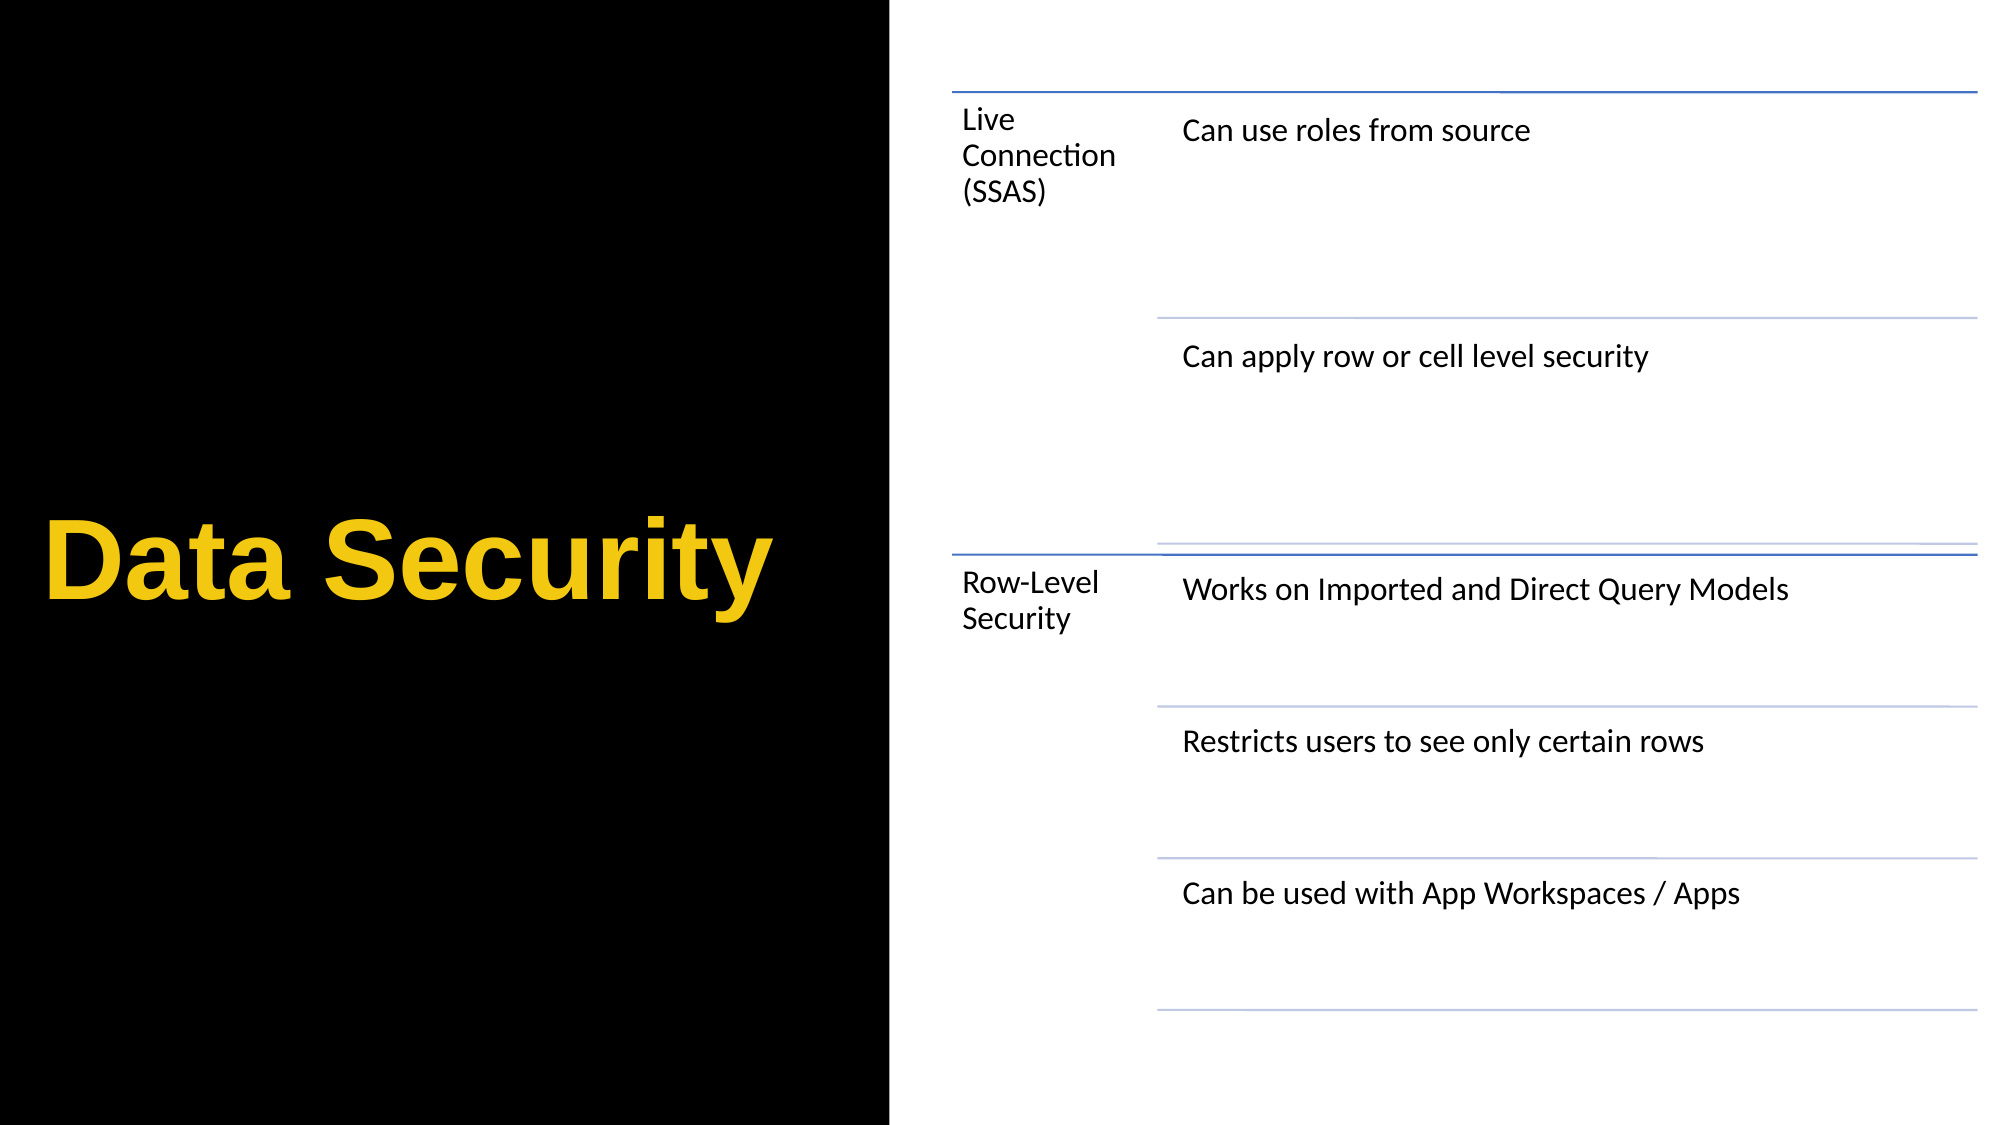

Live Connection (SSAS)
Can use roles from source
Can apply row or cell level security
Row-Level Security
Works on Imported and Direct Query Models
Restricts users to see only certain rows
Can be used with App Workspaces / Apps
# Data Security